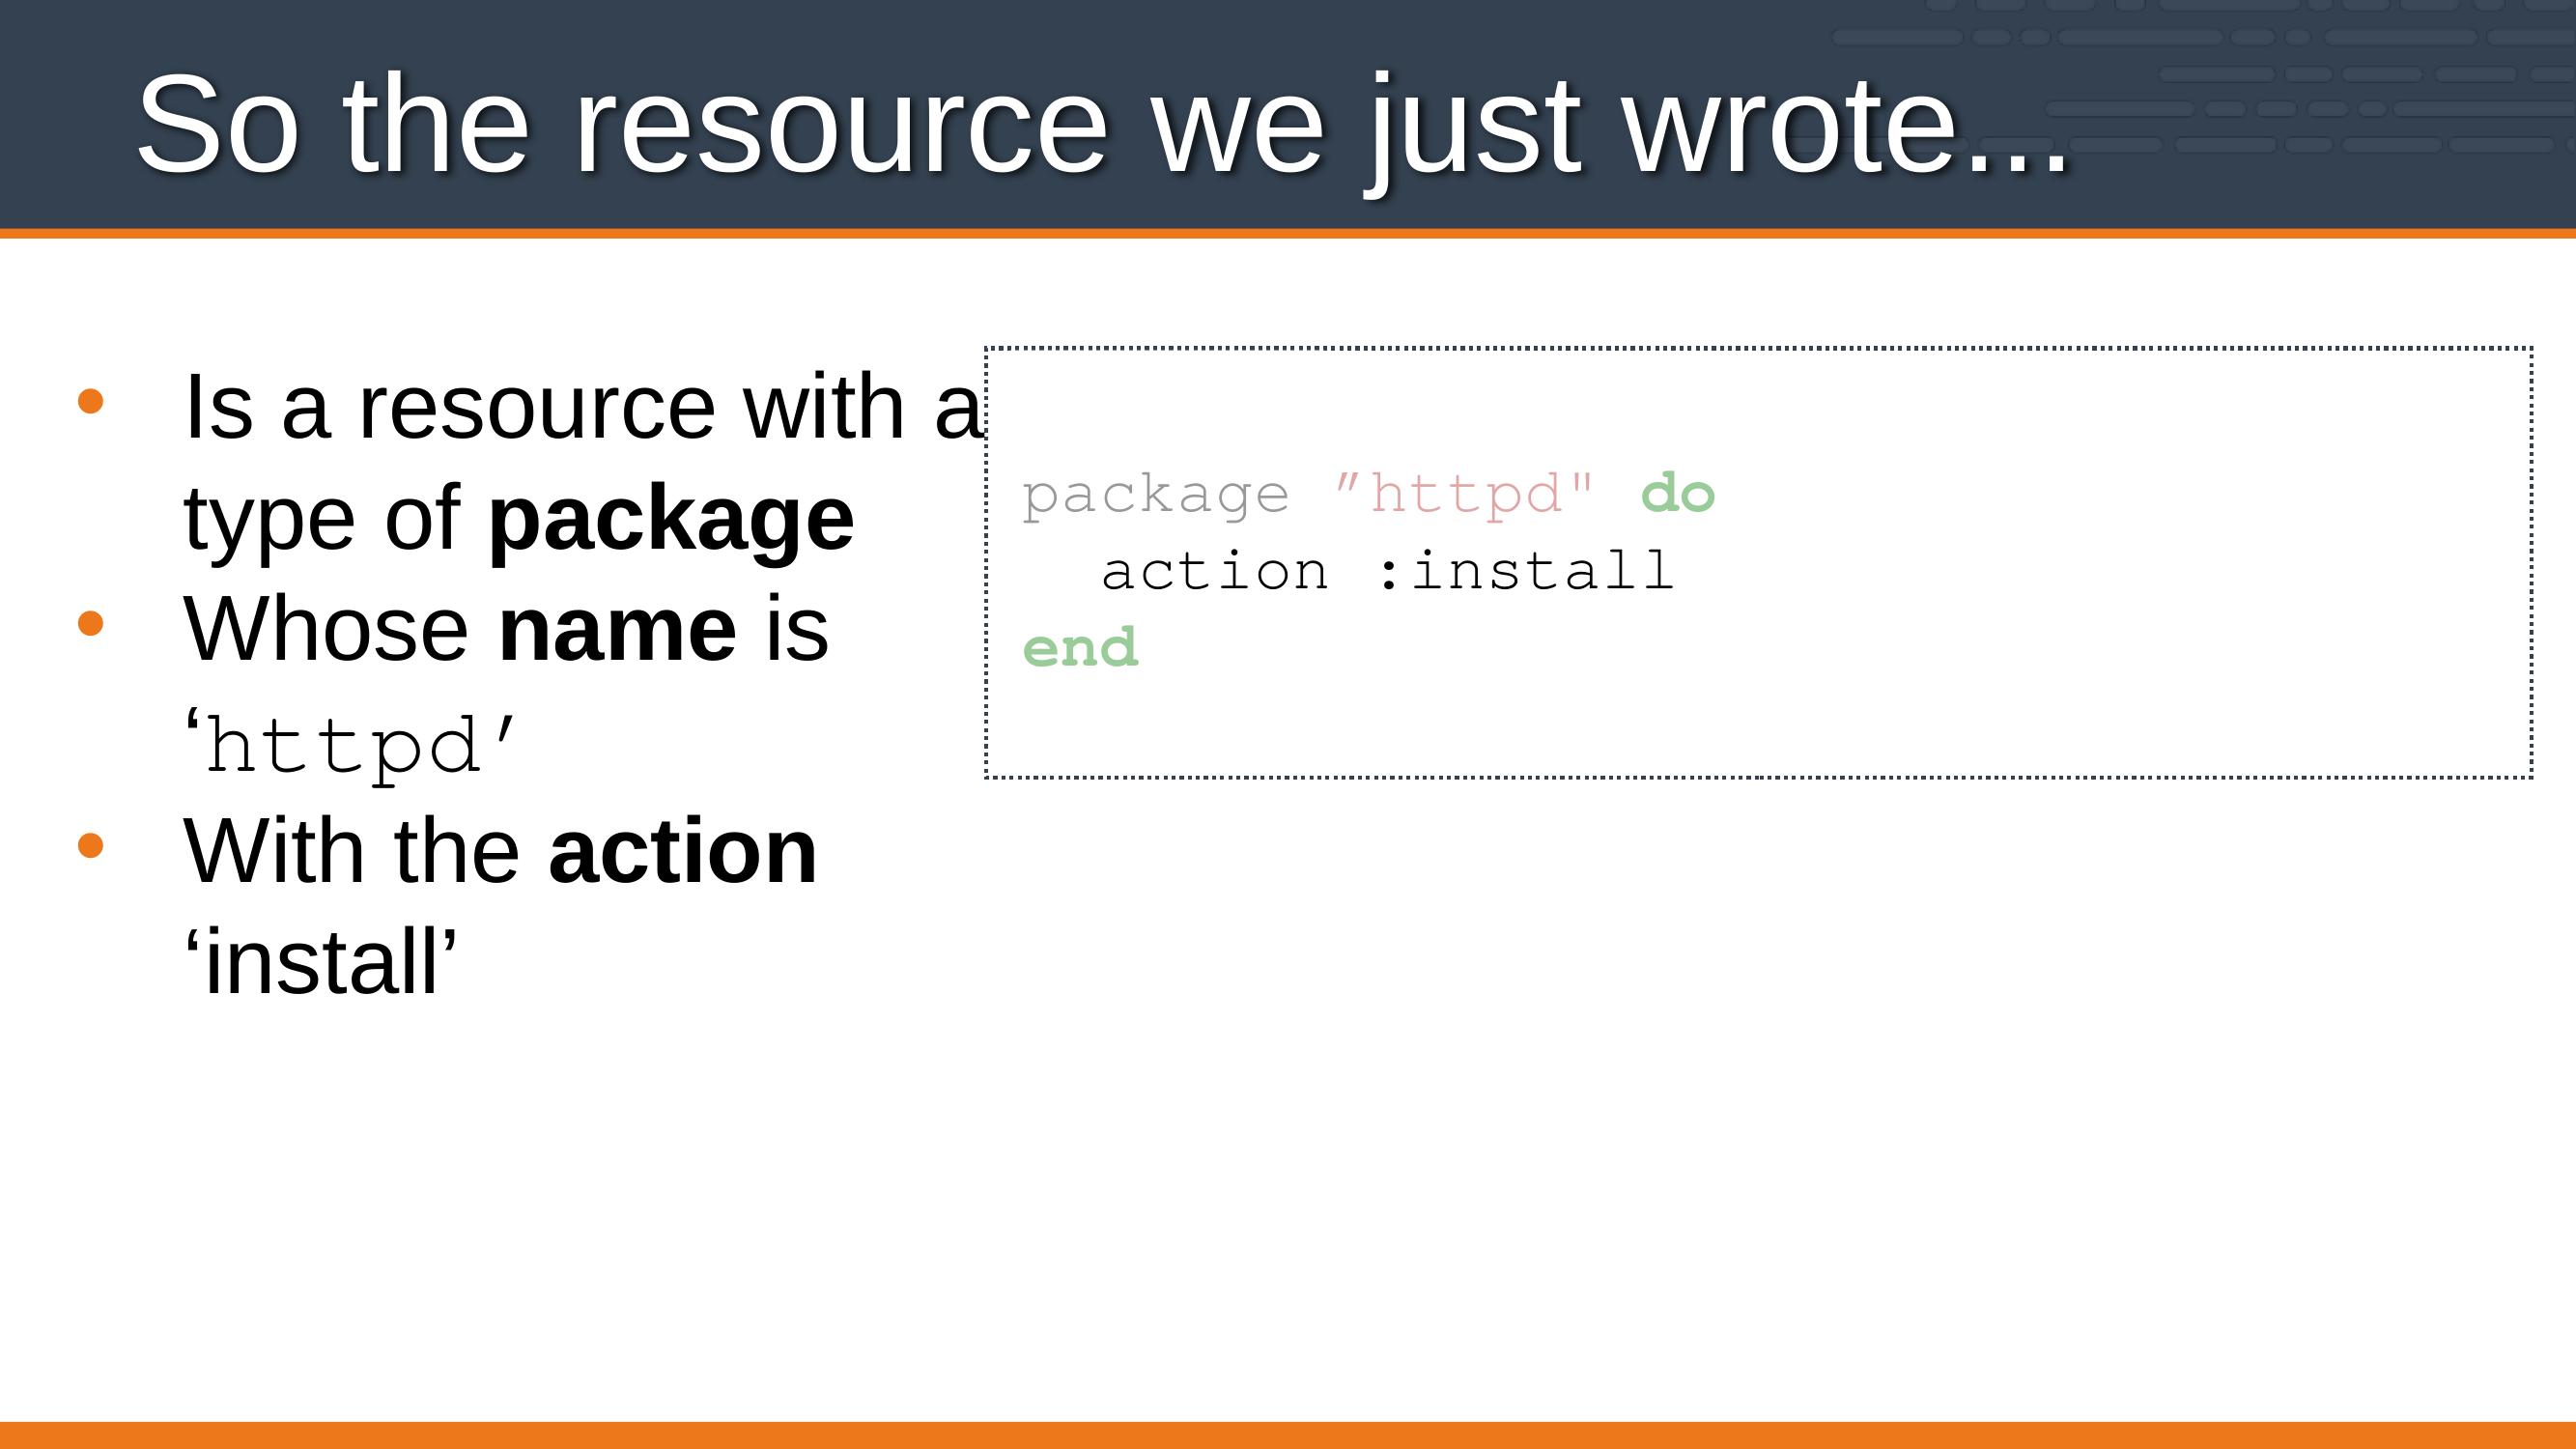

# So the resource we just wrote...
Is a resource with a type of package
Whose name is ‘httpd’
With the action ‘install’

package ”httpd" do
  action :install
end